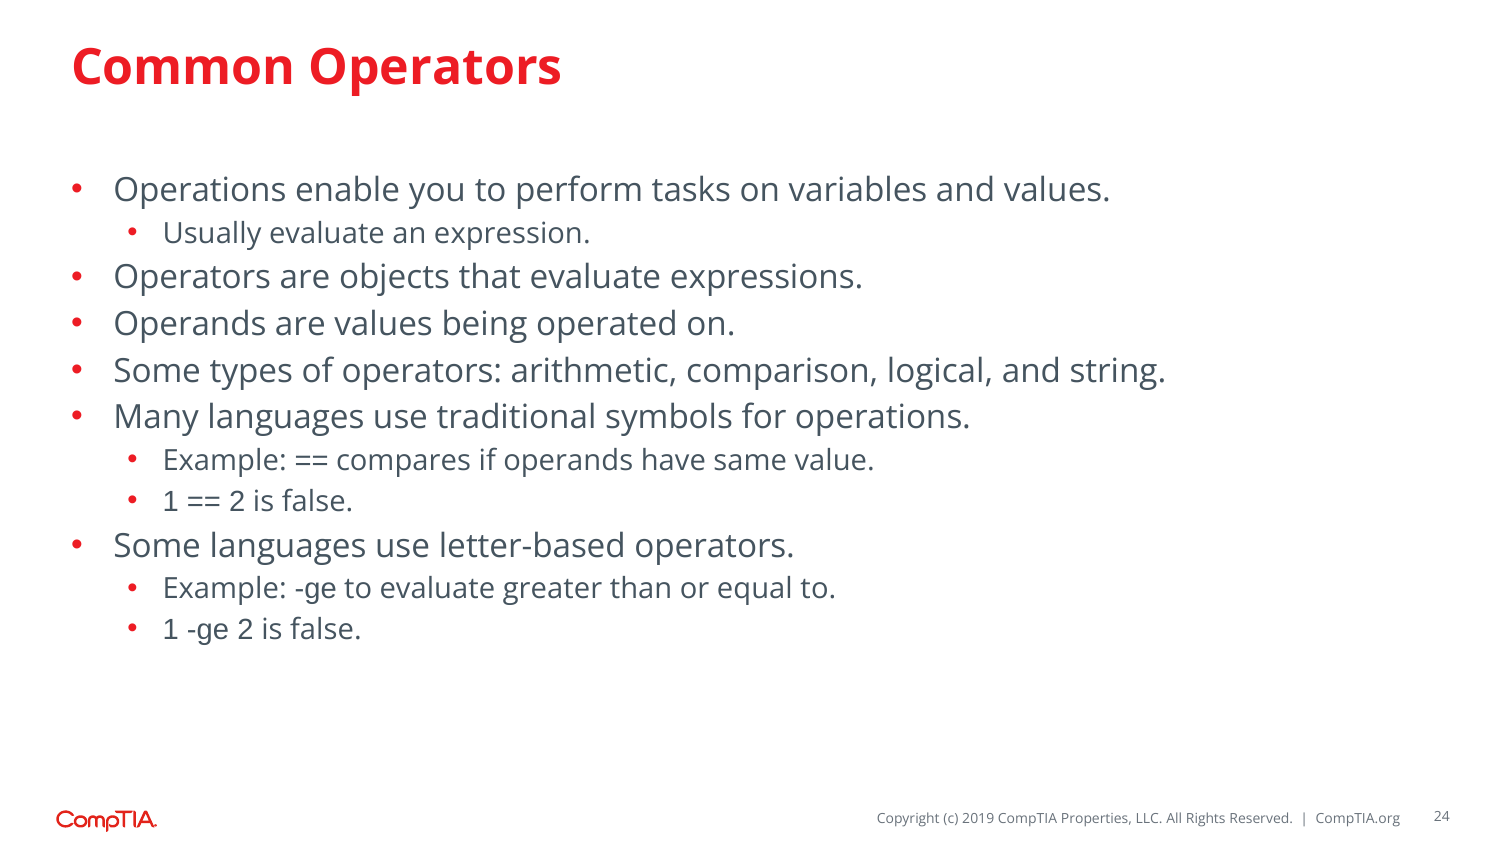

# Common Operators
Operations enable you to perform tasks on variables and values.
Usually evaluate an expression.
Operators are objects that evaluate expressions.
Operands are values being operated on.
Some types of operators: arithmetic, comparison, logical, and string.
Many languages use traditional symbols for operations.
Example: == compares if operands have same value.
1 == 2 is false.
Some languages use letter-based operators.
Example: -ge to evaluate greater than or equal to.
1 -ge 2 is false.

24